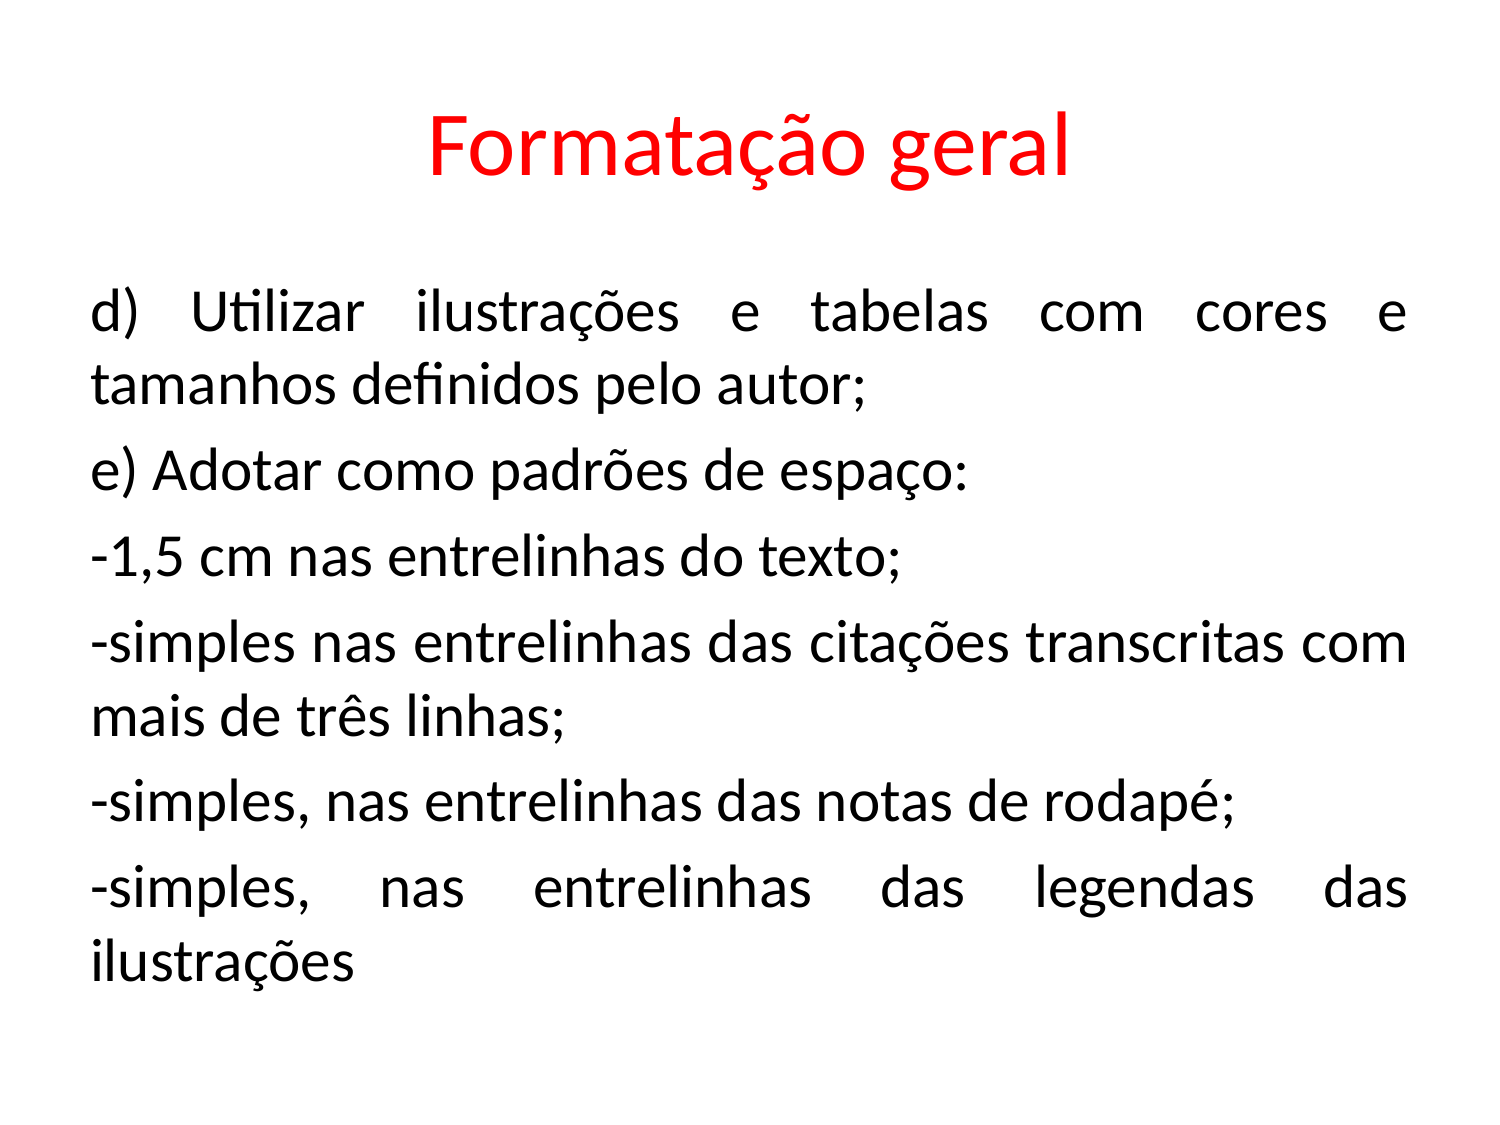

# Formatação geral
d) Utilizar ilustrações e tabelas com cores e tamanhos definidos pelo autor;
e) Adotar como padrões de espaço:
-1,5 cm nas entrelinhas do texto;
-simples nas entrelinhas das citações transcritas com mais de três linhas;
-simples, nas entrelinhas das notas de rodapé;
-simples, nas entrelinhas das legendas das ilustrações